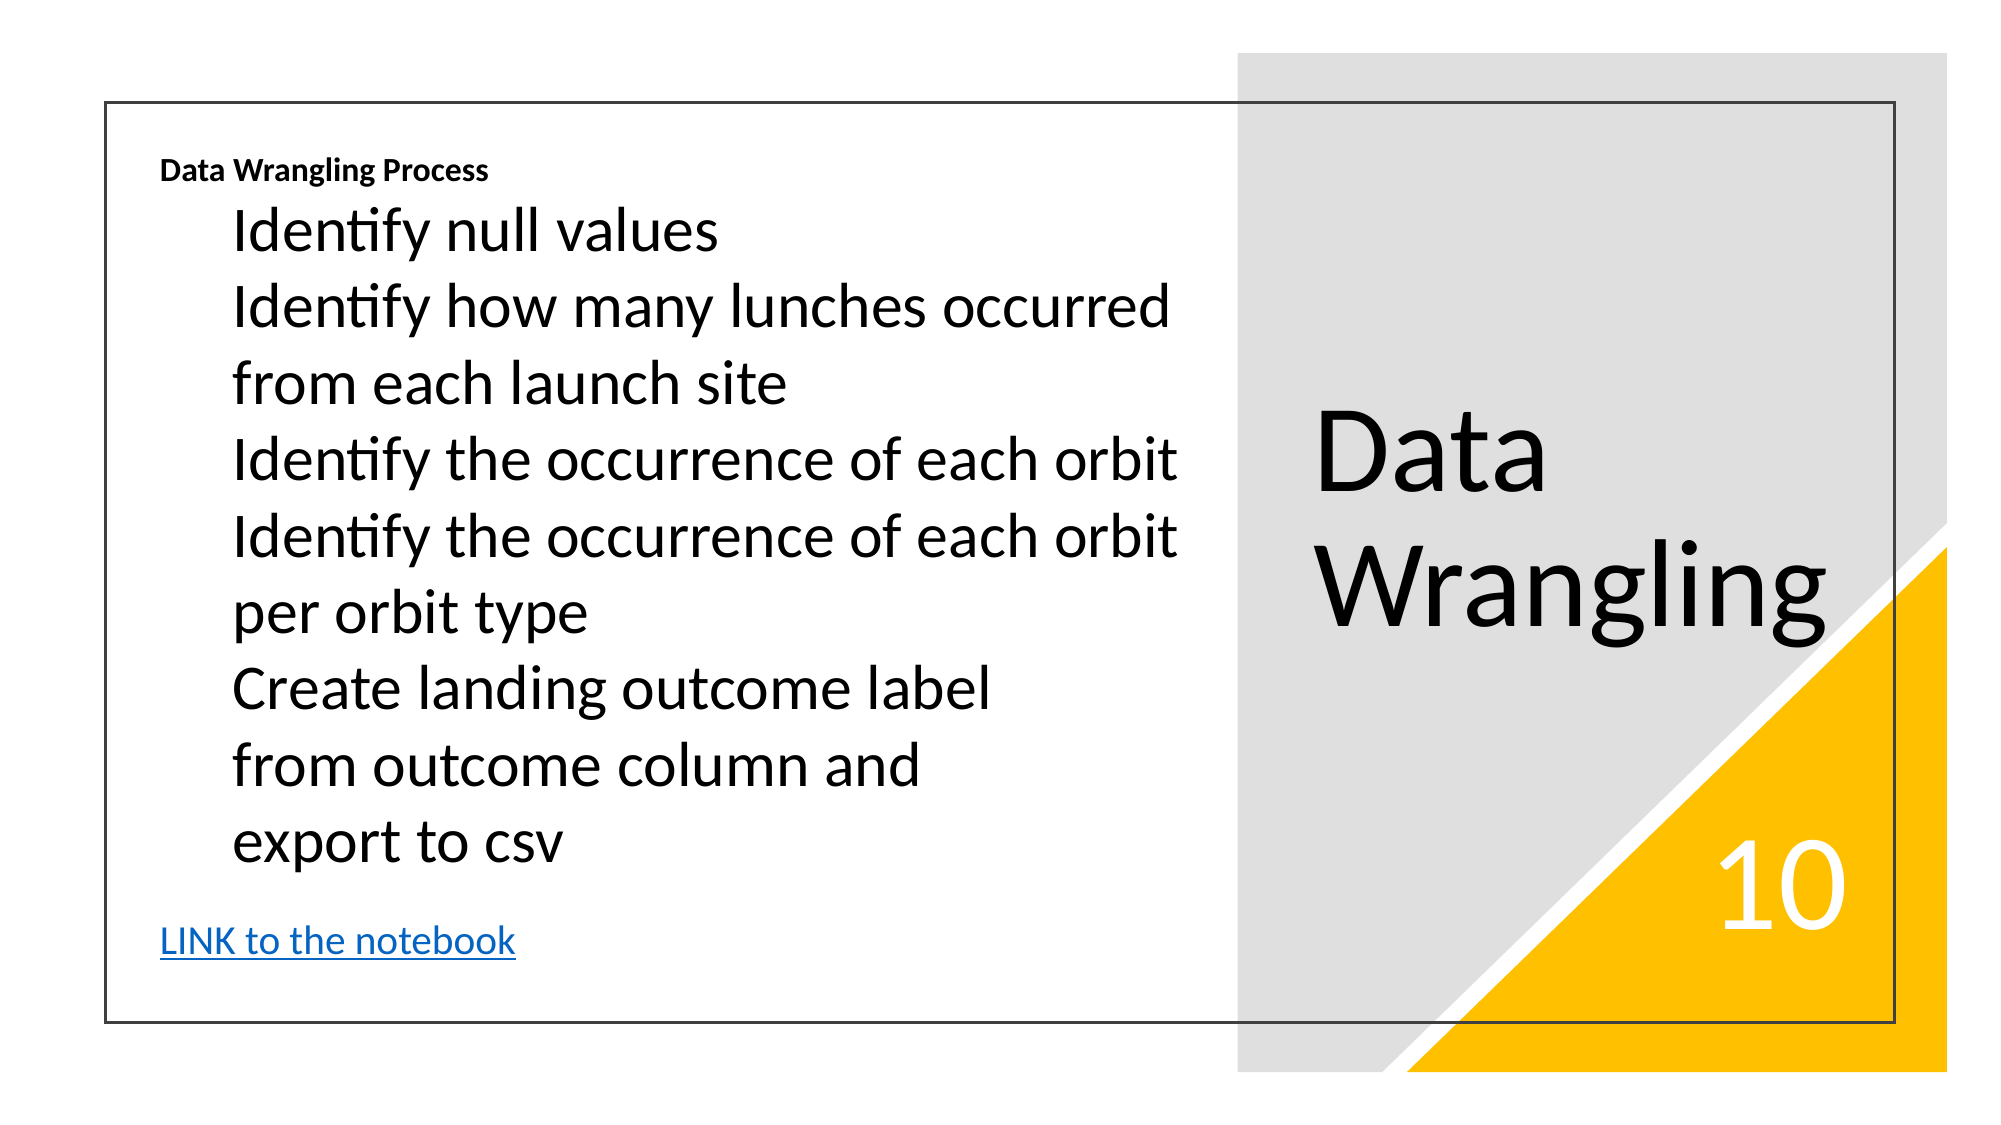

k

Data Wrangling Process
Identify null values
Identify how many lunches occurred from each launch site
Identify the occurrence of each orbit
Identify the occurrence of each orbit per orbit type
Create landing outcome label from outcome column and export to csv

LINK to the notebook
Data Wrangling

10